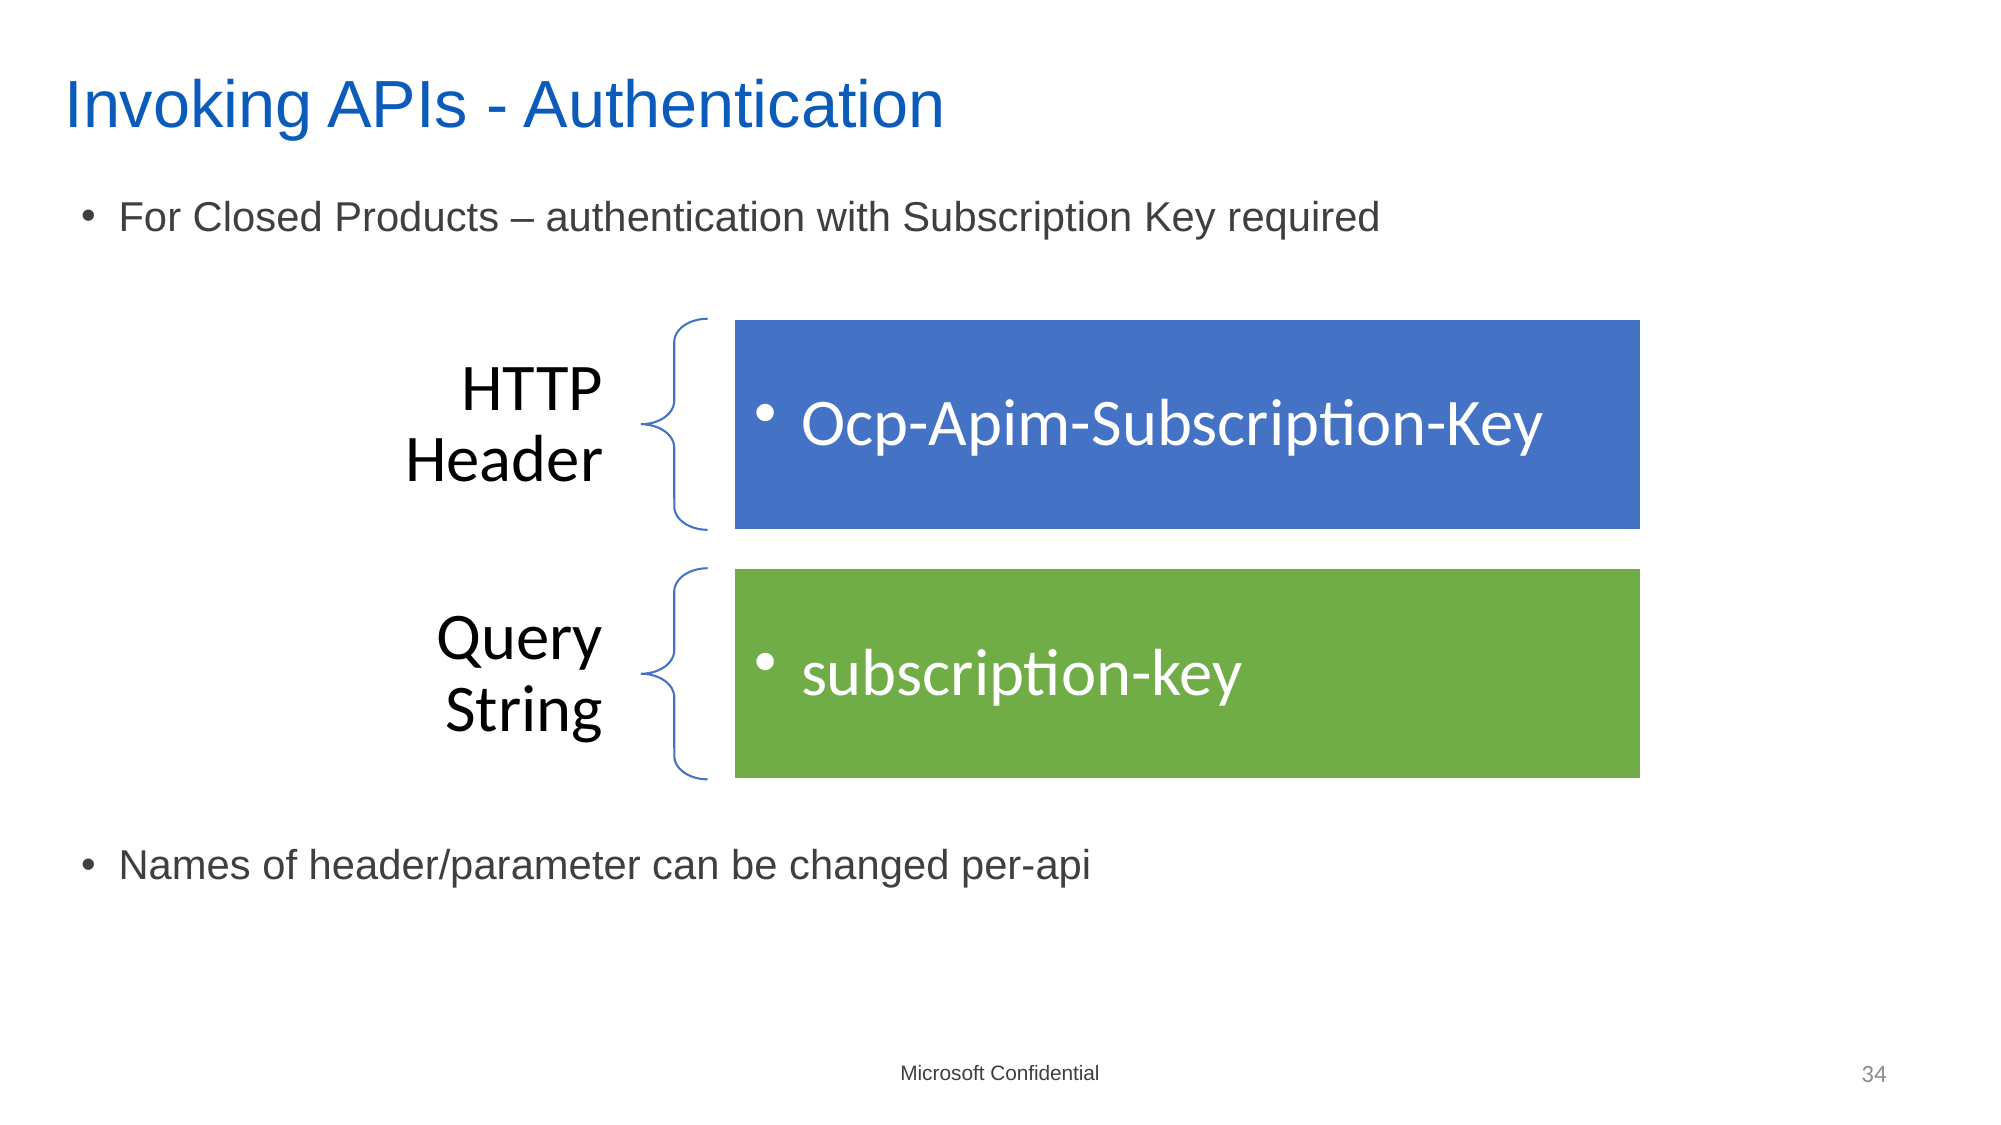

# Invoking APIs - Authentication
HTTP Header
Ocp-Apim-Subscription-Key
Query String
subscription-key
For Closed Products – authentication with Subscription Key required

Names of header/parameter can be changed per-api
34